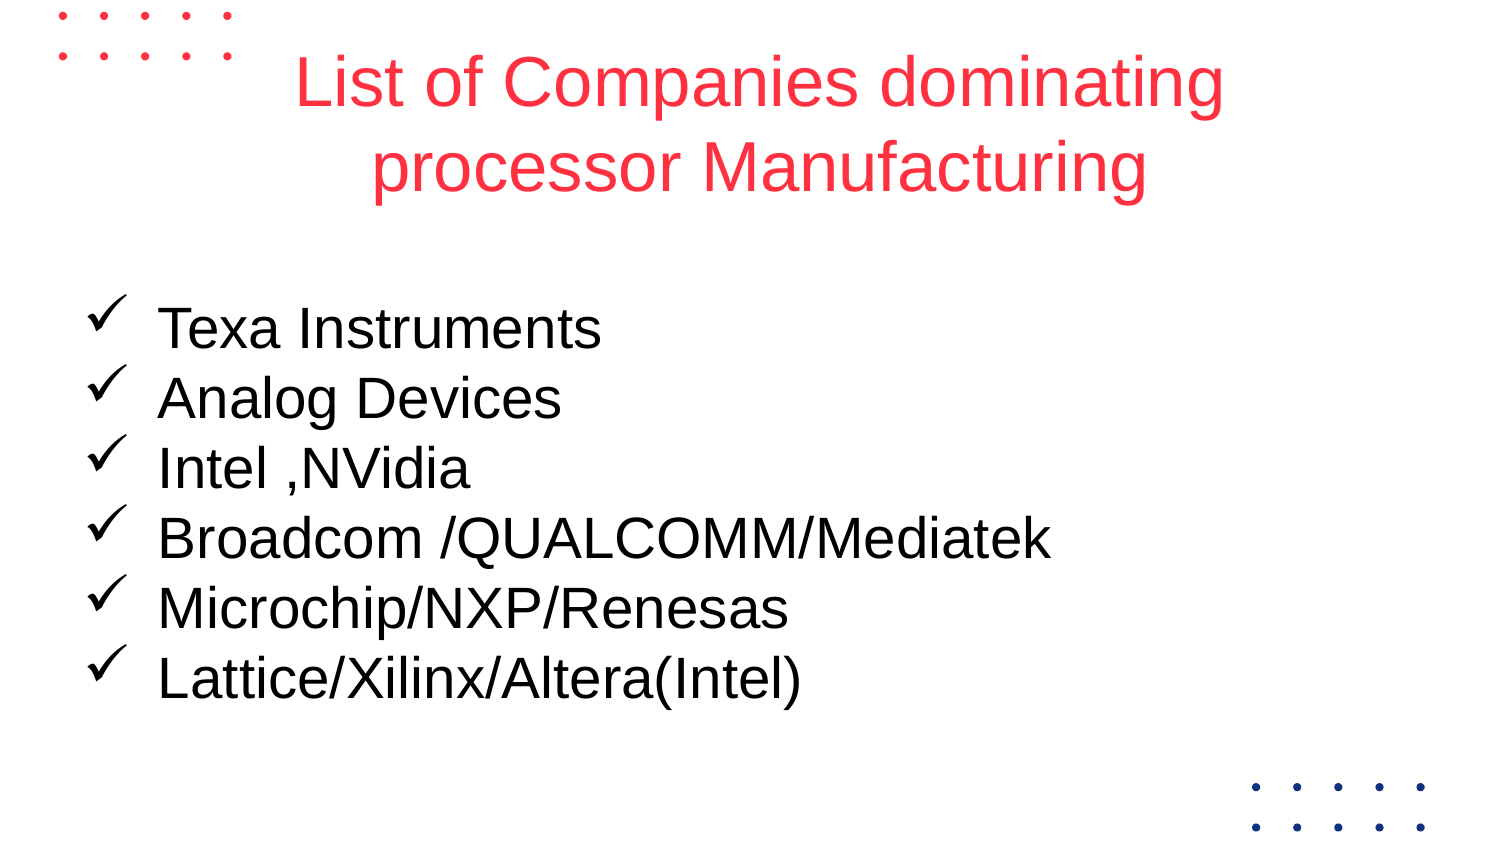

# List of Companies dominating processor Manufacturing
Texa Instruments
Analog Devices
Intel ,NVidia
Broadcom /QUALCOMM/Mediatek
Microchip/NXP/Renesas
Lattice/Xilinx/Altera(Intel)